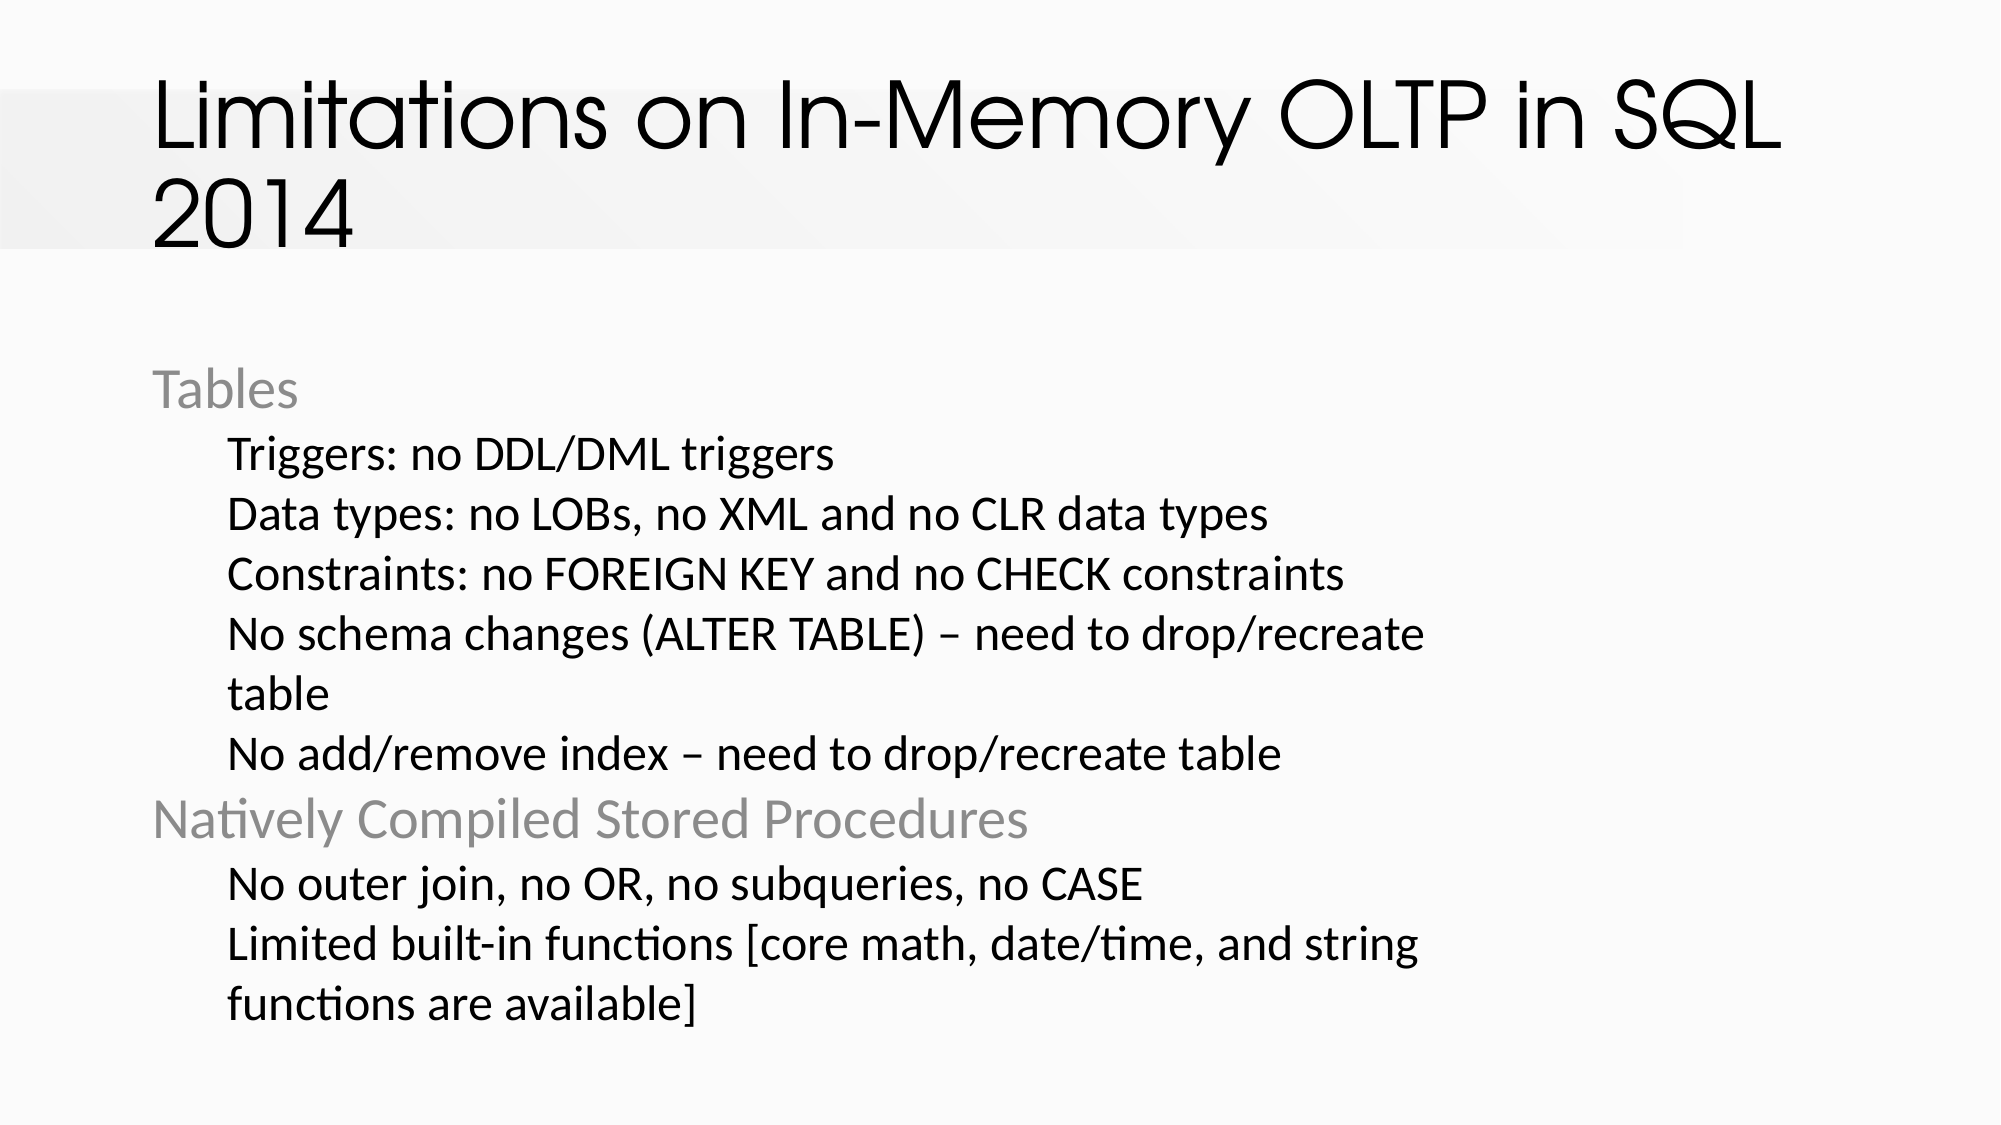

# Limitations on In-Memory OLTP in SQL 2014
Tables
Triggers: no DDL/DML triggers
Data types: no LOBs, no XML and no CLR data types
Constraints: no FOREIGN KEY and no CHECK constraints
No schema changes (ALTER TABLE) – need to drop/recreate table
No add/remove index – need to drop/recreate table
Natively Compiled Stored Procedures
No outer join, no OR, no subqueries, no CASE
Limited built-in functions [core math, date/time, and string functions are available]